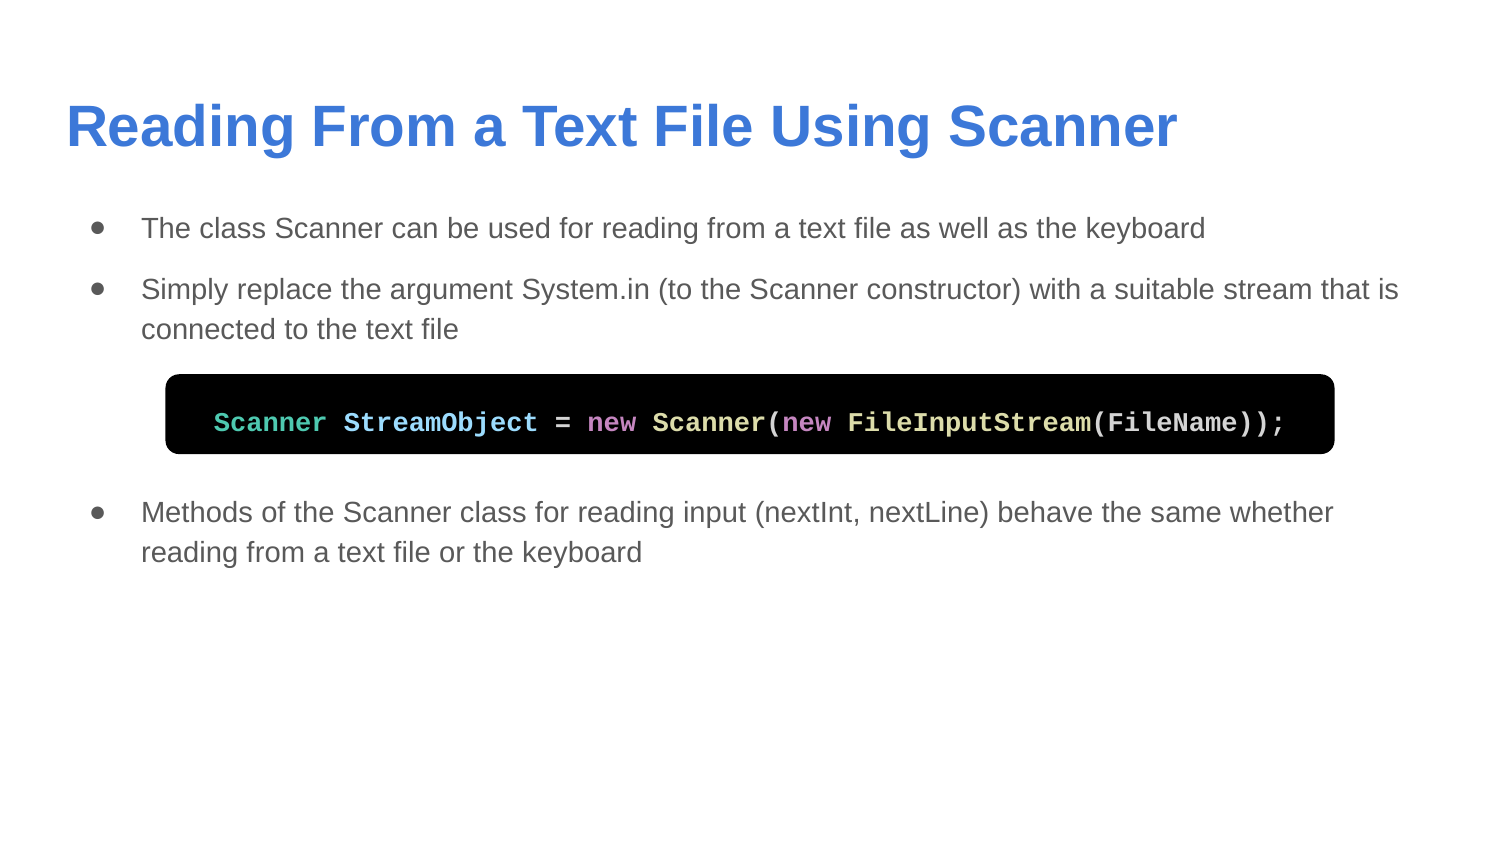

# Reading From a Text File Using Scanner

The class Scanner can be used for reading from a text file as well as the keyboard
Simply replace the argument System.in (to the Scanner constructor) with a suitable stream that is connected to the text file

Methods of the Scanner class for reading input (nextInt, nextLine) behave the same whether reading from a text file or the keyboard

Scanner StreamObject = new Scanner(new FileInputStream(FileName));